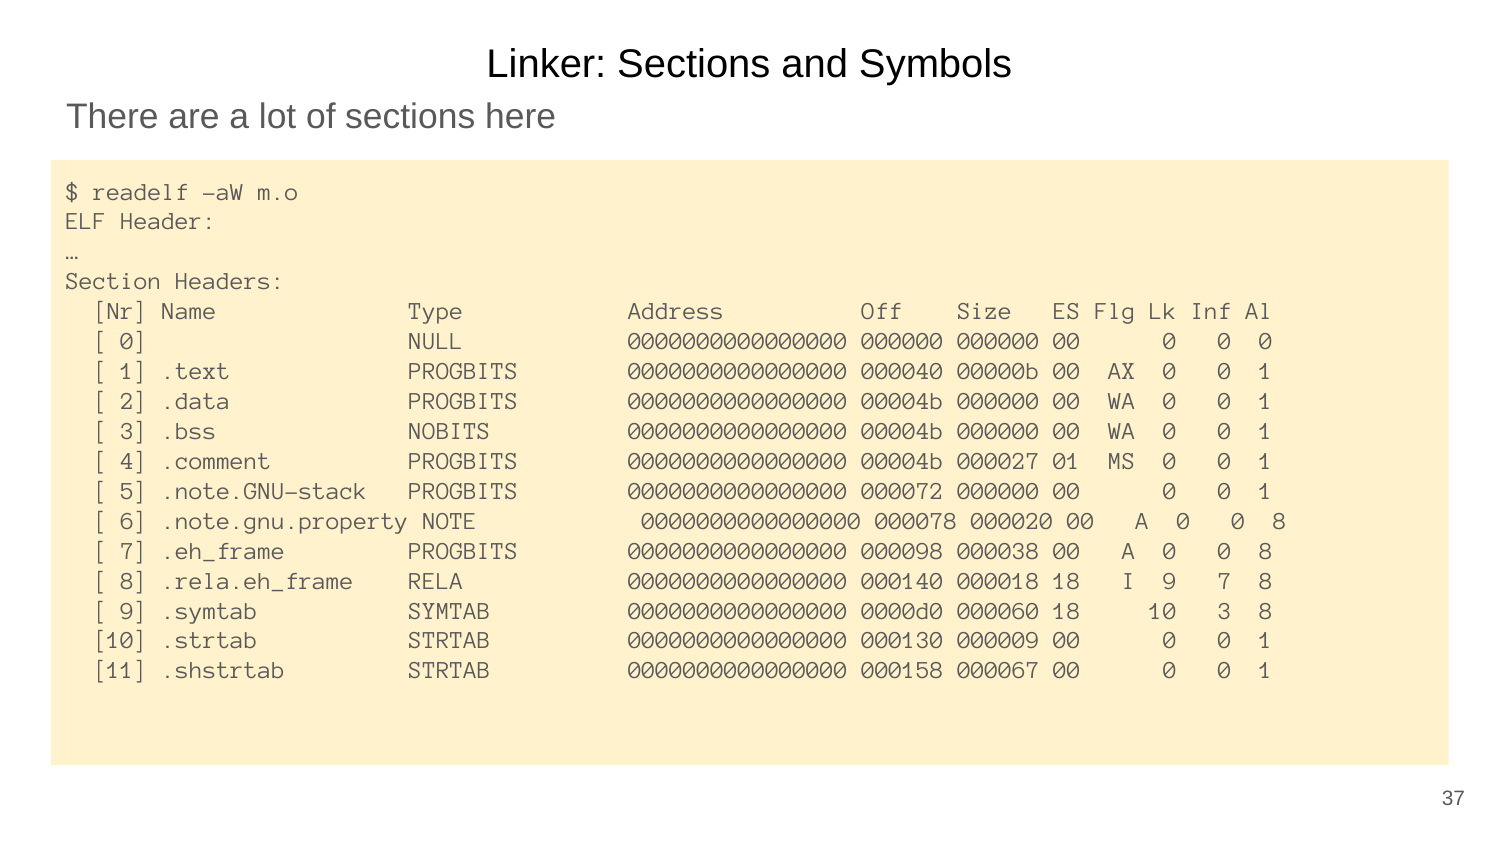

Linker: Sections and Symbols
There are a lot of sections here

$ readelf -aW m.o
ELF Header:
…
Section Headers:
  [Nr] Name              Type            Address          Off    Size   ES Flg Lk Inf Al
  [ 0]                   NULL            0000000000000000 000000 000000 00      0   0  0
  [ 1] .text             PROGBITS        0000000000000000 000040 00000b 00  AX  0   0  1
  [ 2] .data             PROGBITS        0000000000000000 00004b 000000 00  WA  0   0  1
  [ 3] .bss              NOBITS          0000000000000000 00004b 000000 00  WA  0   0  1
  [ 4] .comment          PROGBITS        0000000000000000 00004b 000027 01  MS  0   0  1
  [ 5] .note.GNU-stack   PROGBITS        0000000000000000 000072 000000 00      0   0  1
  [ 6] .note.gnu.property NOTE            0000000000000000 000078 000020 00   A  0   0  8
  [ 7] .eh_frame         PROGBITS        0000000000000000 000098 000038 00   A  0   0  8
  [ 8] .rela.eh_frame    RELA            0000000000000000 000140 000018 18   I  9   7  8
  [ 9] .symtab           SYMTAB          0000000000000000 0000d0 000060 18     10   3  8
  [10] .strtab           STRTAB          0000000000000000 000130 000009 00      0   0  1
  [11] .shstrtab         STRTAB          0000000000000000 000158 000067 00      0   0  1

37